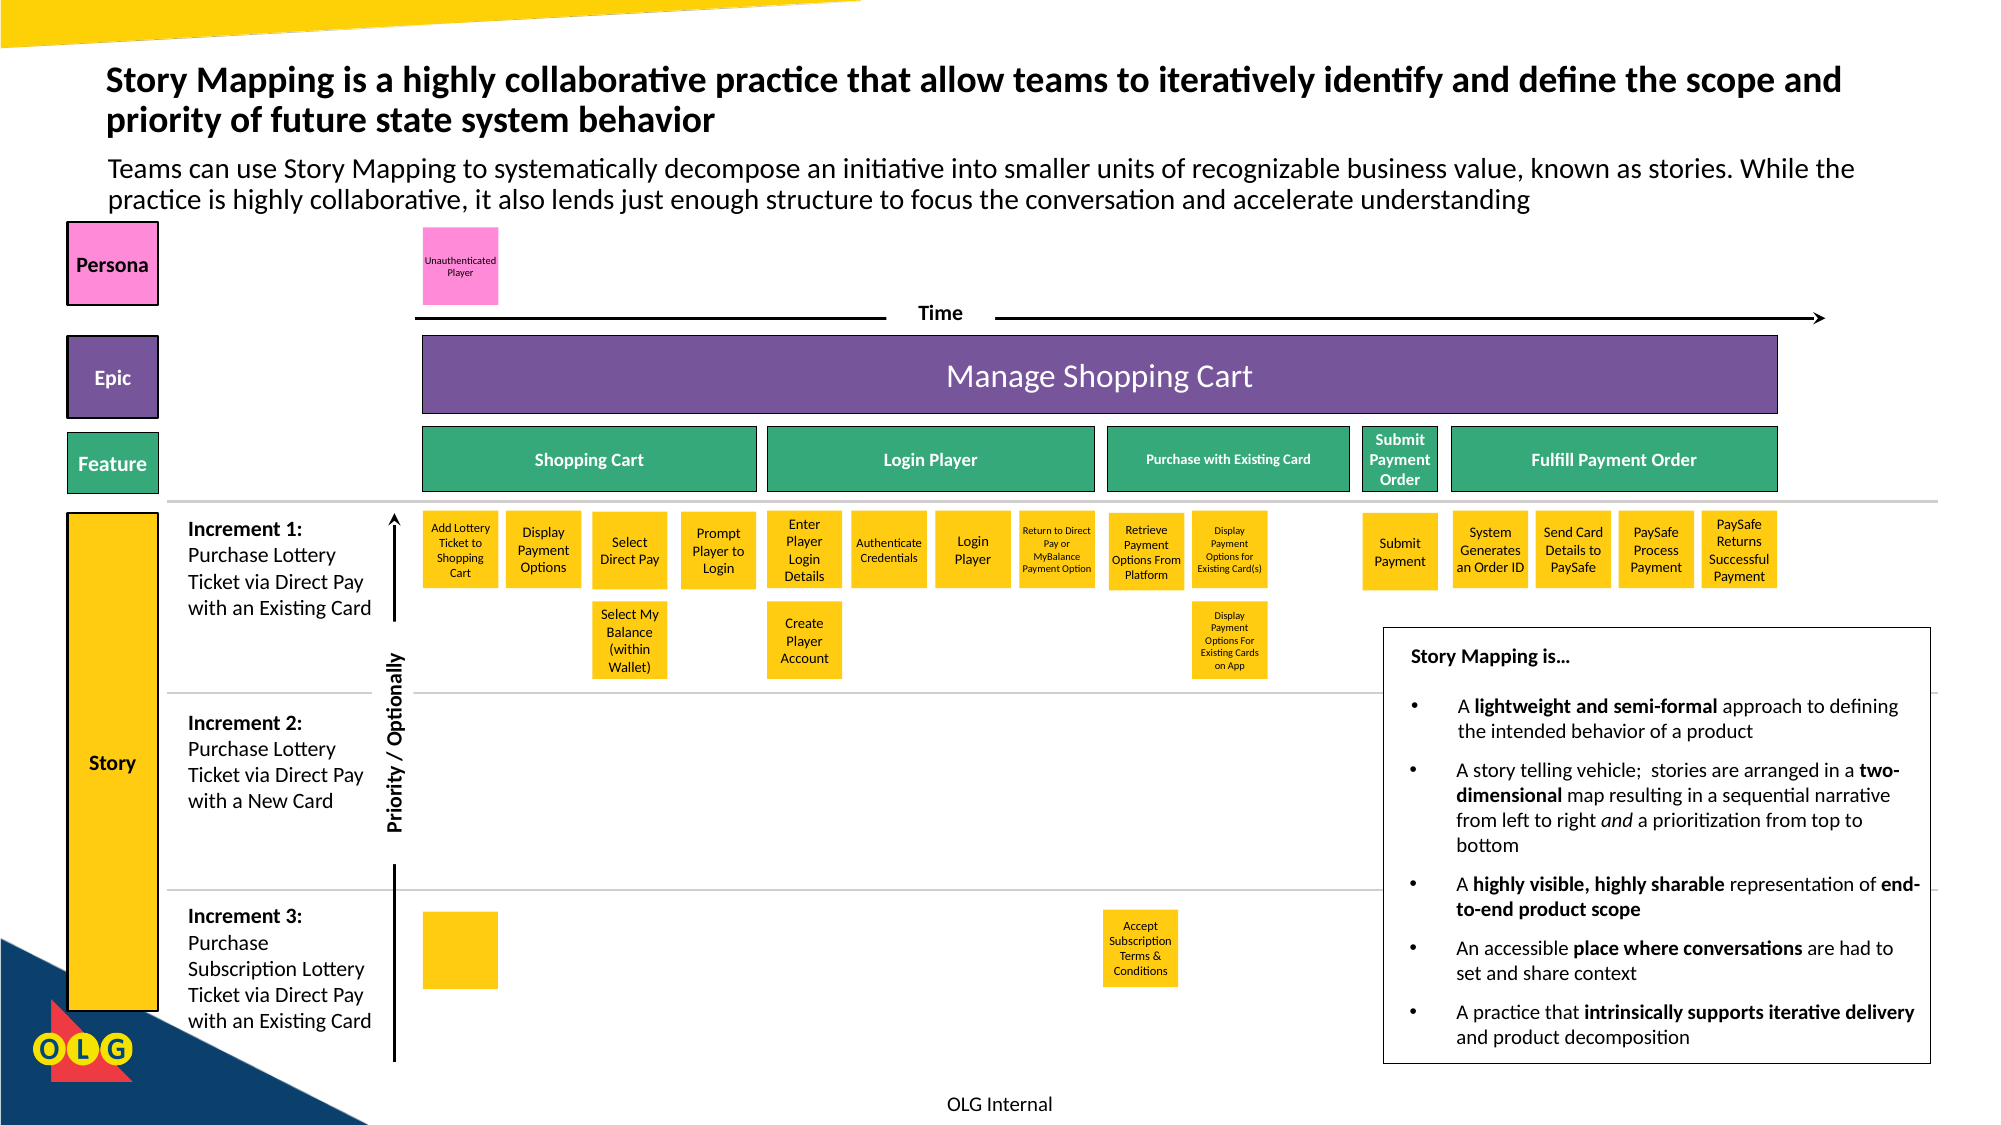

# Story Mapping is a highly collaborative practice that allow teams to iteratively identify and define the scope and priority of future state system behavior
Teams can use Story Mapping to systematically decompose an initiative into smaller units of recognizable business value, known as stories. While the practice is highly collaborative, it also lends just enough structure to focus the conversation and accelerate understanding
Persona
Unauthenticated Player
Time
Epic
Manage Shopping Cart
Shopping Cart
Login Player
Purchase with Existing Card
Submit Payment Order
Fulfill Payment Order
Feature
Increment 1: Purchase Lottery Ticket via Direct Pay with an Existing Card
Enter Player Login Details
Add Lottery Ticket to Shopping Cart
Display Payment Options
Authenticate Credentials
Login Player
Return to Direct Pay or MyBalance Payment Option
Display Payment Options for Existing Card(s)
System Generates an Order ID
Send Card Details to PaySafe
PaySafe Process Payment
PaySafe Returns Successful Payment
Prompt Player to Login
Select Direct Pay
Submit Payment
Retrieve Payment Options From Platform
Story
Select My Balance (within Wallet)
Create Player Account
Display Payment Options For Existing Cards on App
Story Mapping is…

A lightweight and semi-formal approach to defining the intended behavior of a product
A story telling vehicle;  stories are arranged in a two-dimensional map resulting in a sequential narrative from left to right and a prioritization from top to bottom
A highly visible, highly sharable representation of end-to-end product scope
An accessible place where conversations are had to set and share context
A practice that intrinsically supports iterative delivery and product decomposition
Increment 2: Purchase Lottery Ticket via Direct Pay with a New Card
Priority / Optionally
Increment 3: Purchase Subscription Lottery Ticket via Direct Pay with an Existing Card
Accept Subscription Terms & Conditions